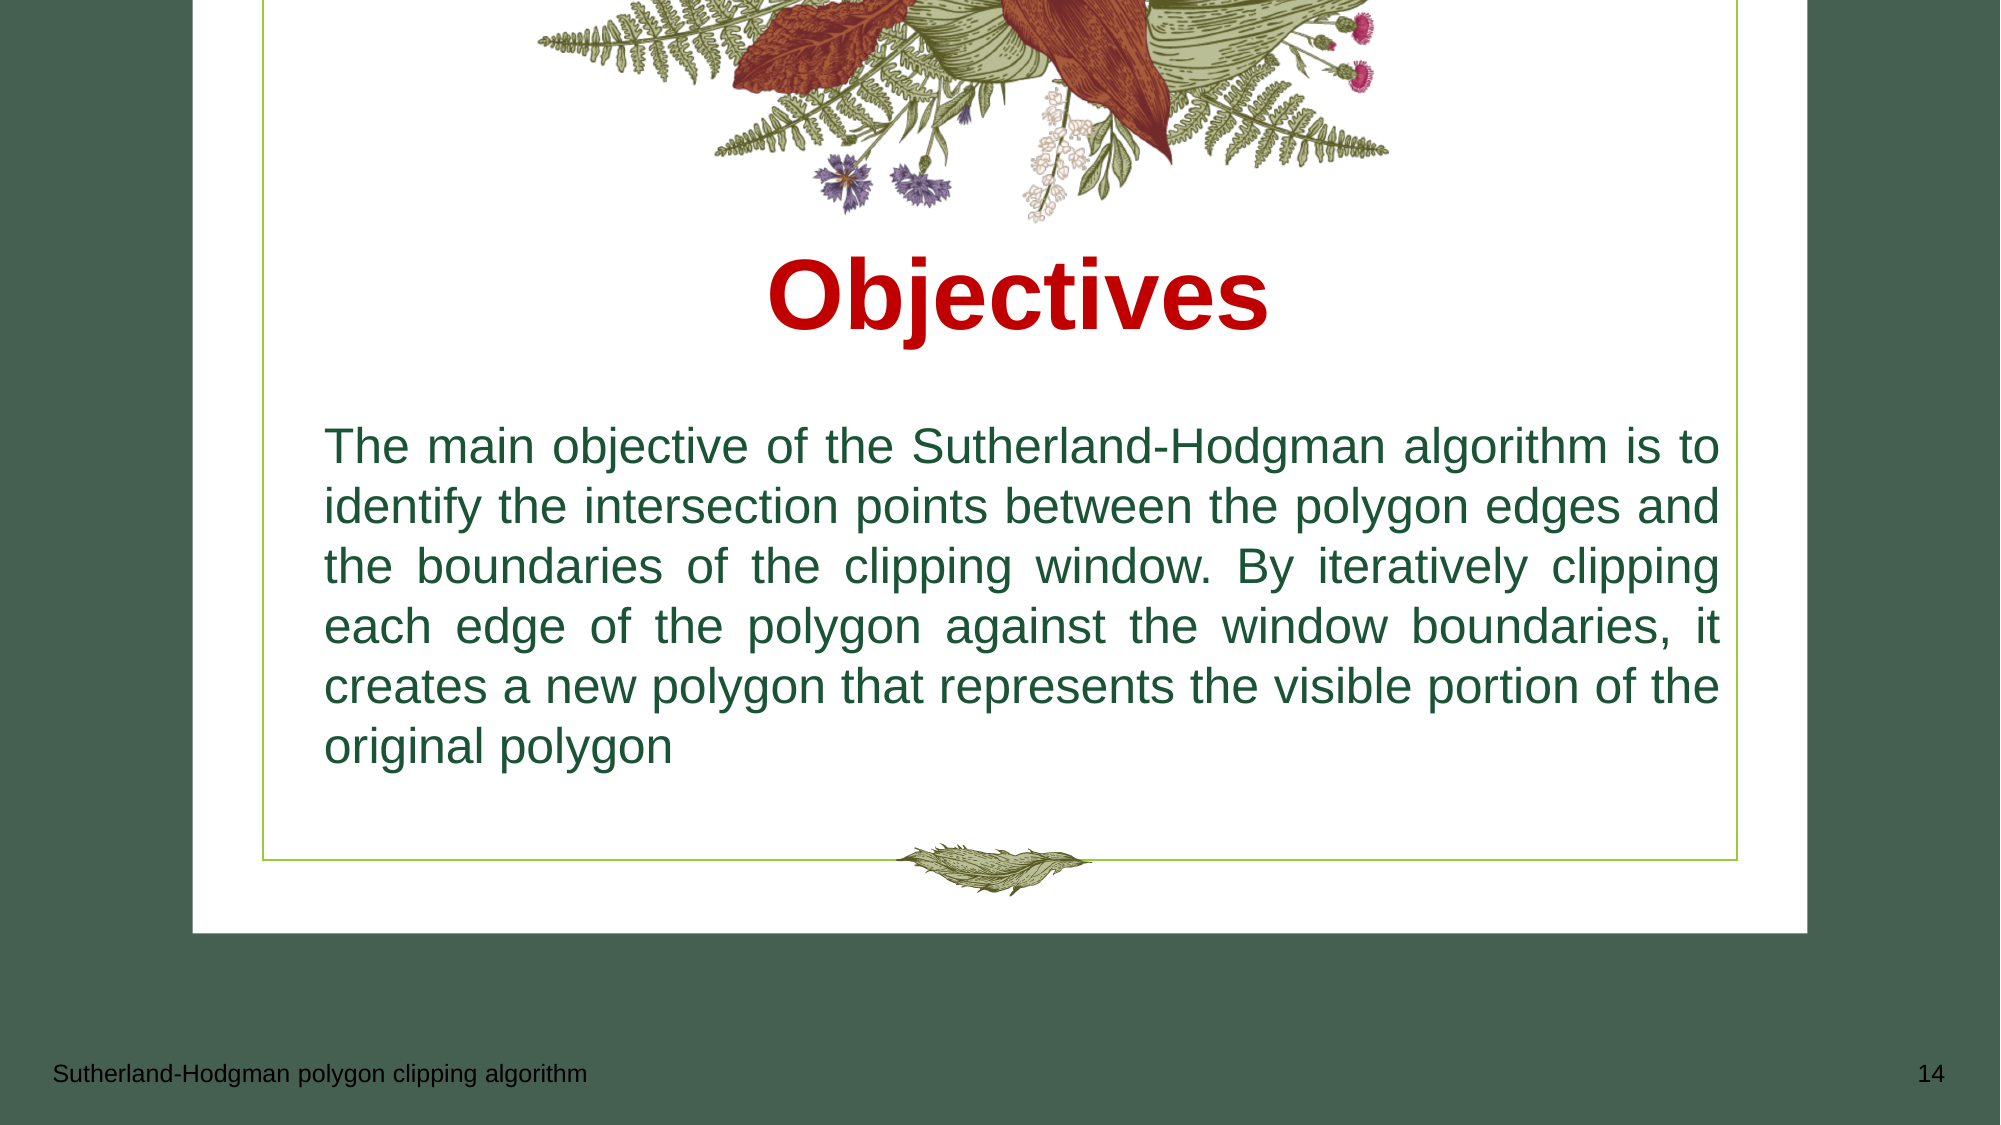

# Objectives
The main objective of the Sutherland-Hodgman algorithm is to identify the intersection points between the polygon edges and the boundaries of the clipping window. By iteratively clipping each edge of the polygon against the window boundaries, it creates a new polygon that represents the visible portion of the original polygon
Sutherland-Hodgman polygon clipping algorithm
14